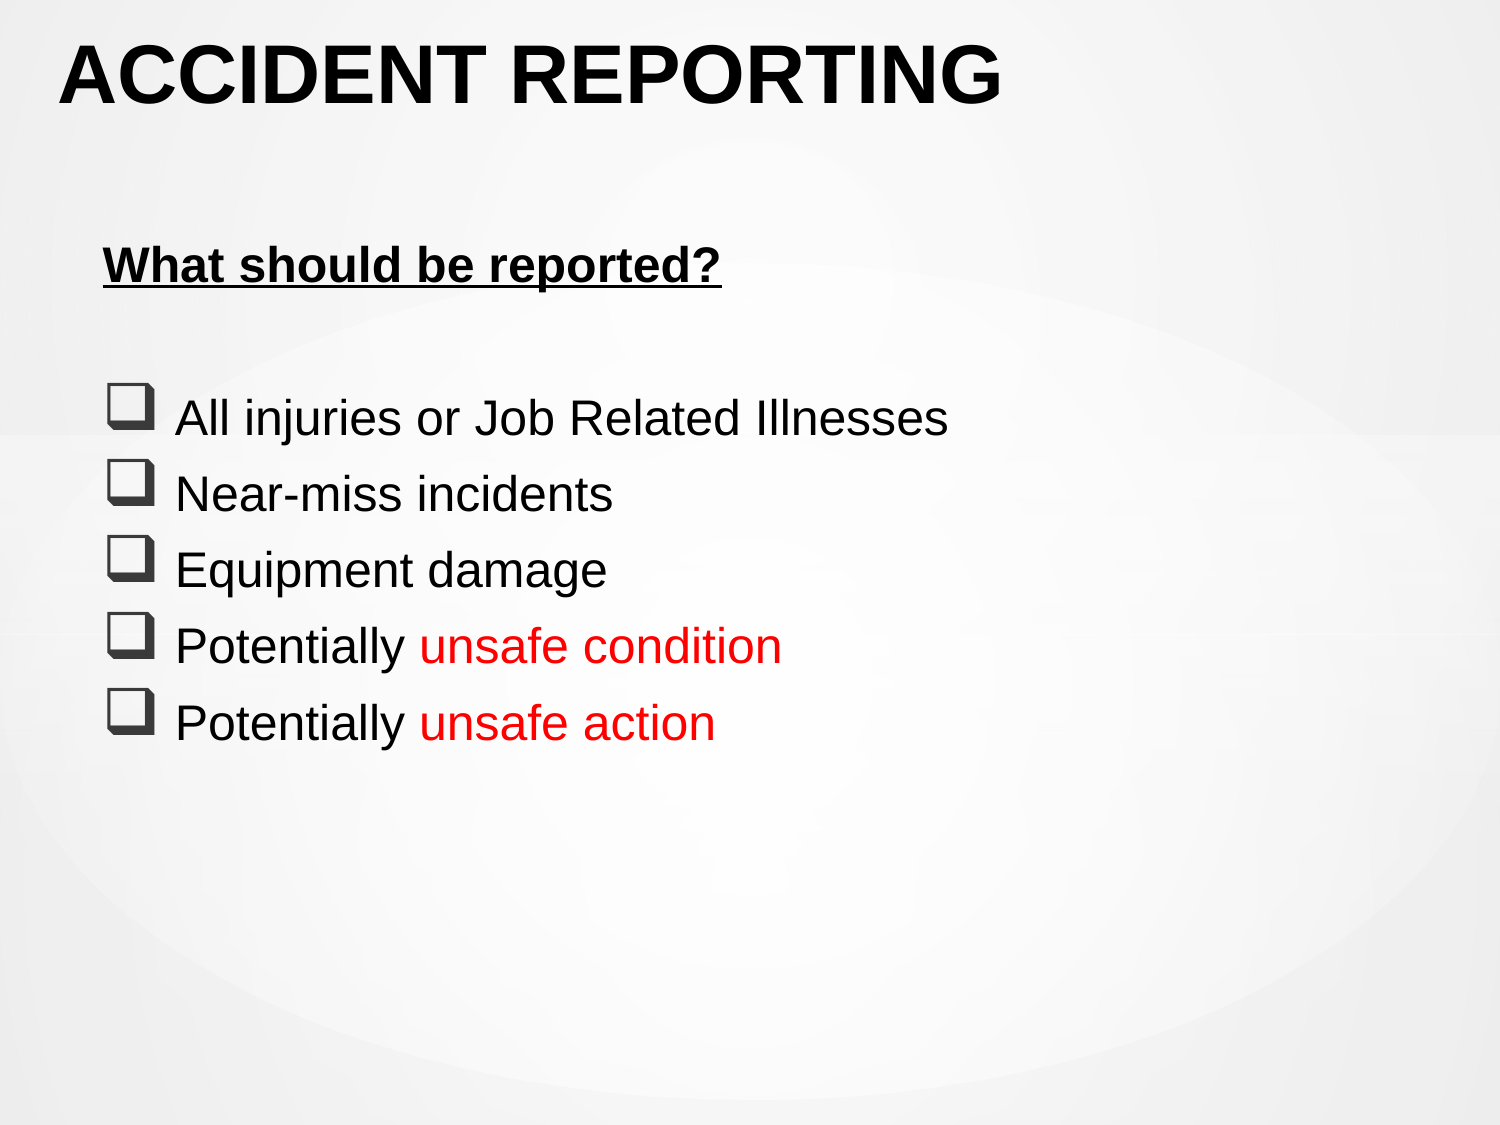

# ACCIDENT REPORTING
What should be reported?

 All injuries or Job Related Illnesses
 Near-miss incidents
 Equipment damage
 Potentially unsafe condition
 Potentially unsafe action